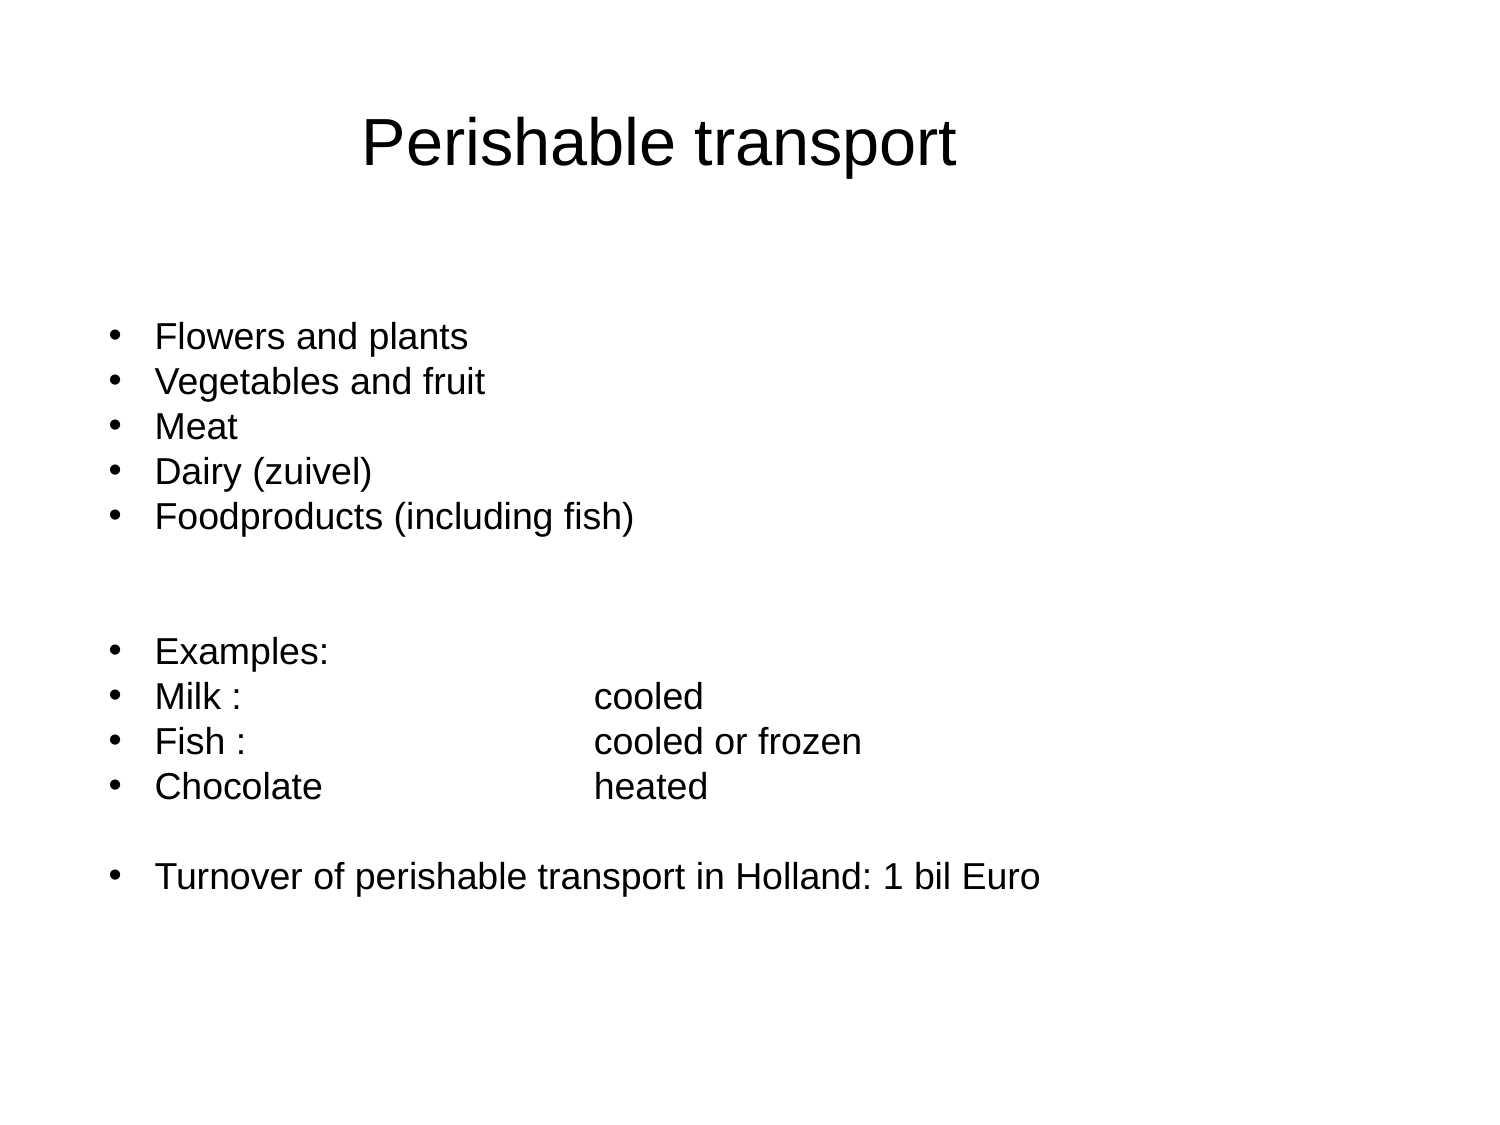

# Perishable transport
 Flowers and plants
 Vegetables and fruit
 Meat
 Dairy (zuivel)
 Foodproducts (including fish)

 Examples:
 Milk :			cooled
 Fish :			cooled or frozen
 Chocolate		heated

 Turnover of perishable transport in Holland: 1 bil Euro